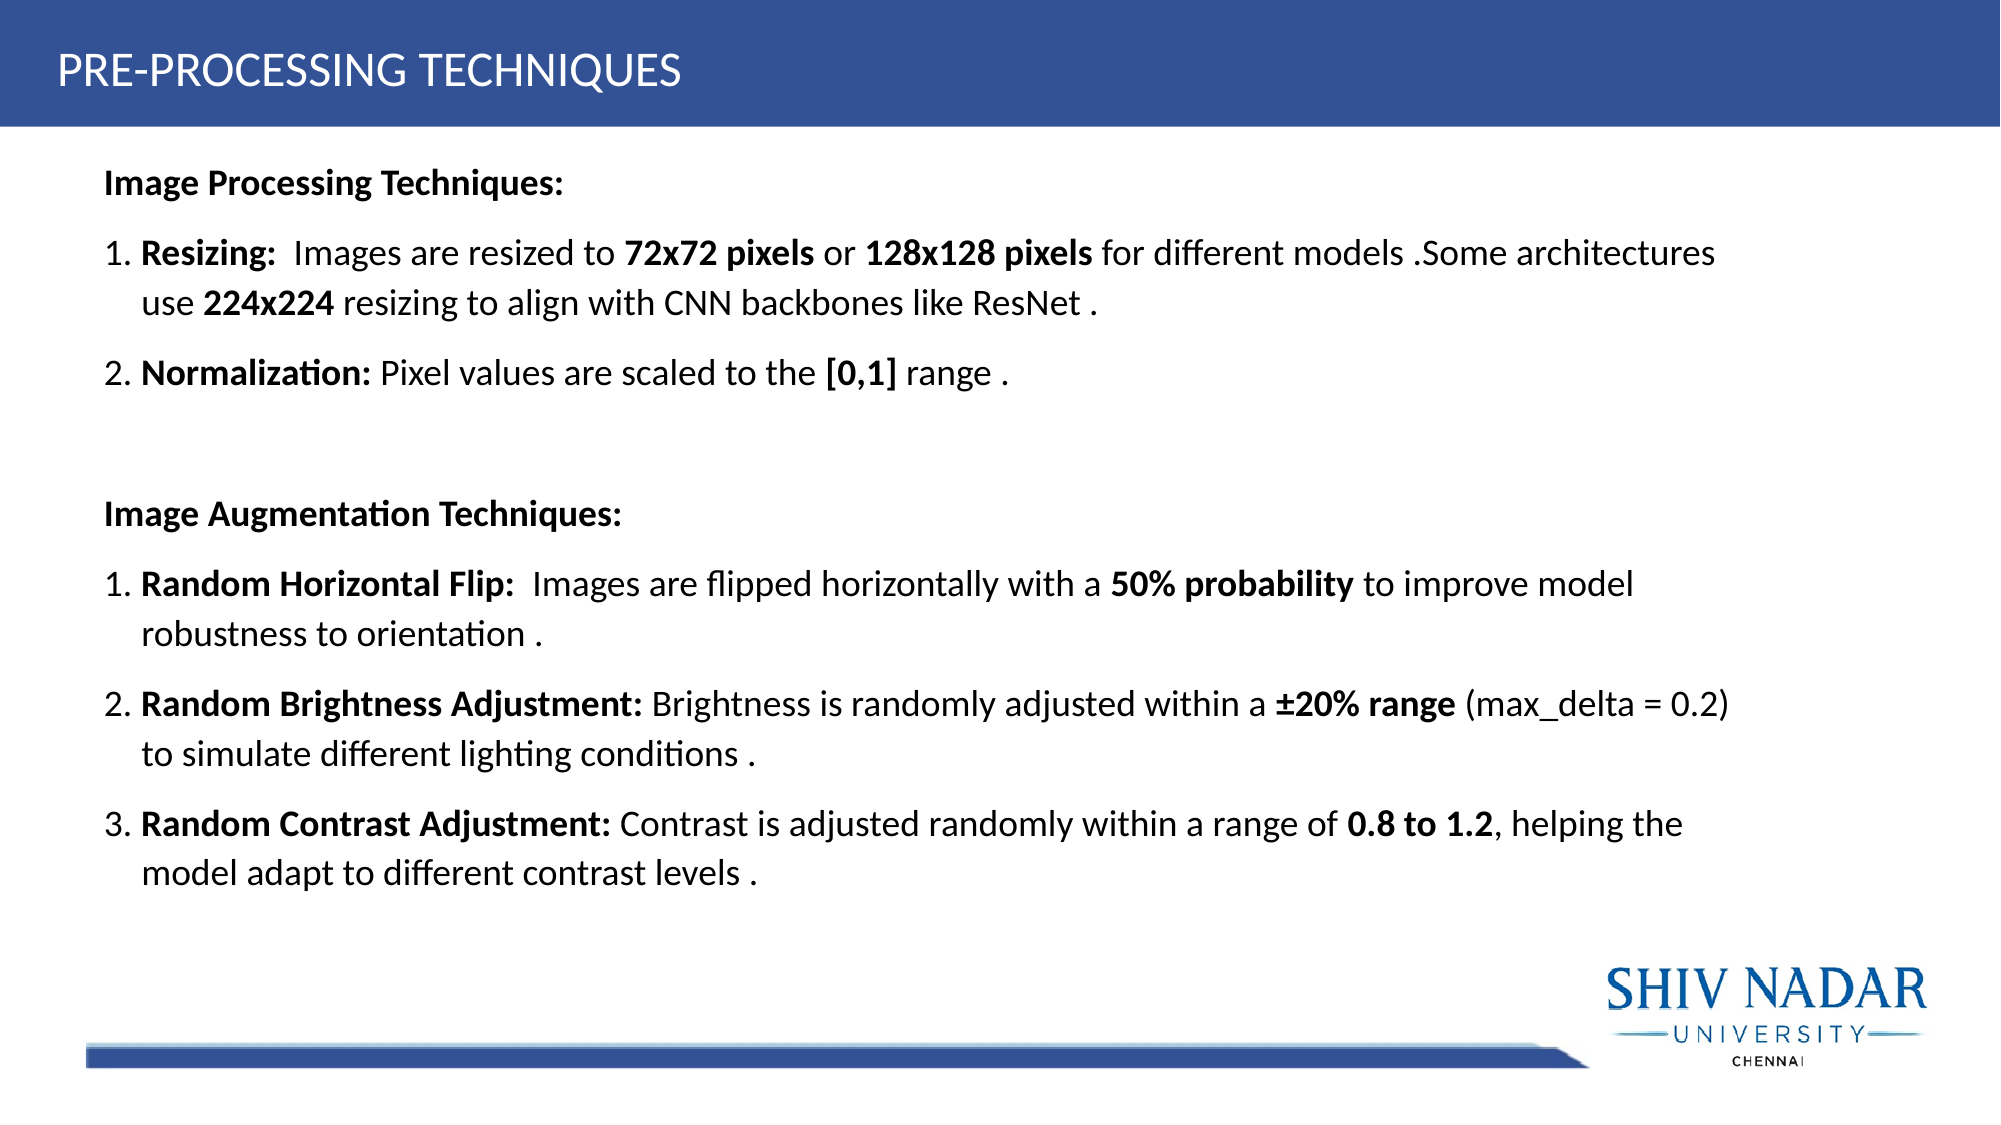

PRE-PROCESSING TECHNIQUES

Image Processing Techniques:
1. Resizing:  Images are resized to 72x72 pixels or 128x128 pixels for different models .Some architectures use 224x224 resizing to align with CNN backbones like ResNet .
2. Normalization: Pixel values are scaled to the [0,1] range .

Image Augmentation Techniques:
1. Random Horizontal Flip:  Images are flipped horizontally with a 50% probability to improve model robustness to orientation .
2. Random Brightness Adjustment: Brightness is randomly adjusted within a ±20% range (max_delta = 0.2) to simulate different lighting conditions .
3. Random Contrast Adjustment: Contrast is adjusted randomly within a range of 0.8 to 1.2, helping the model adapt to different contrast levels .